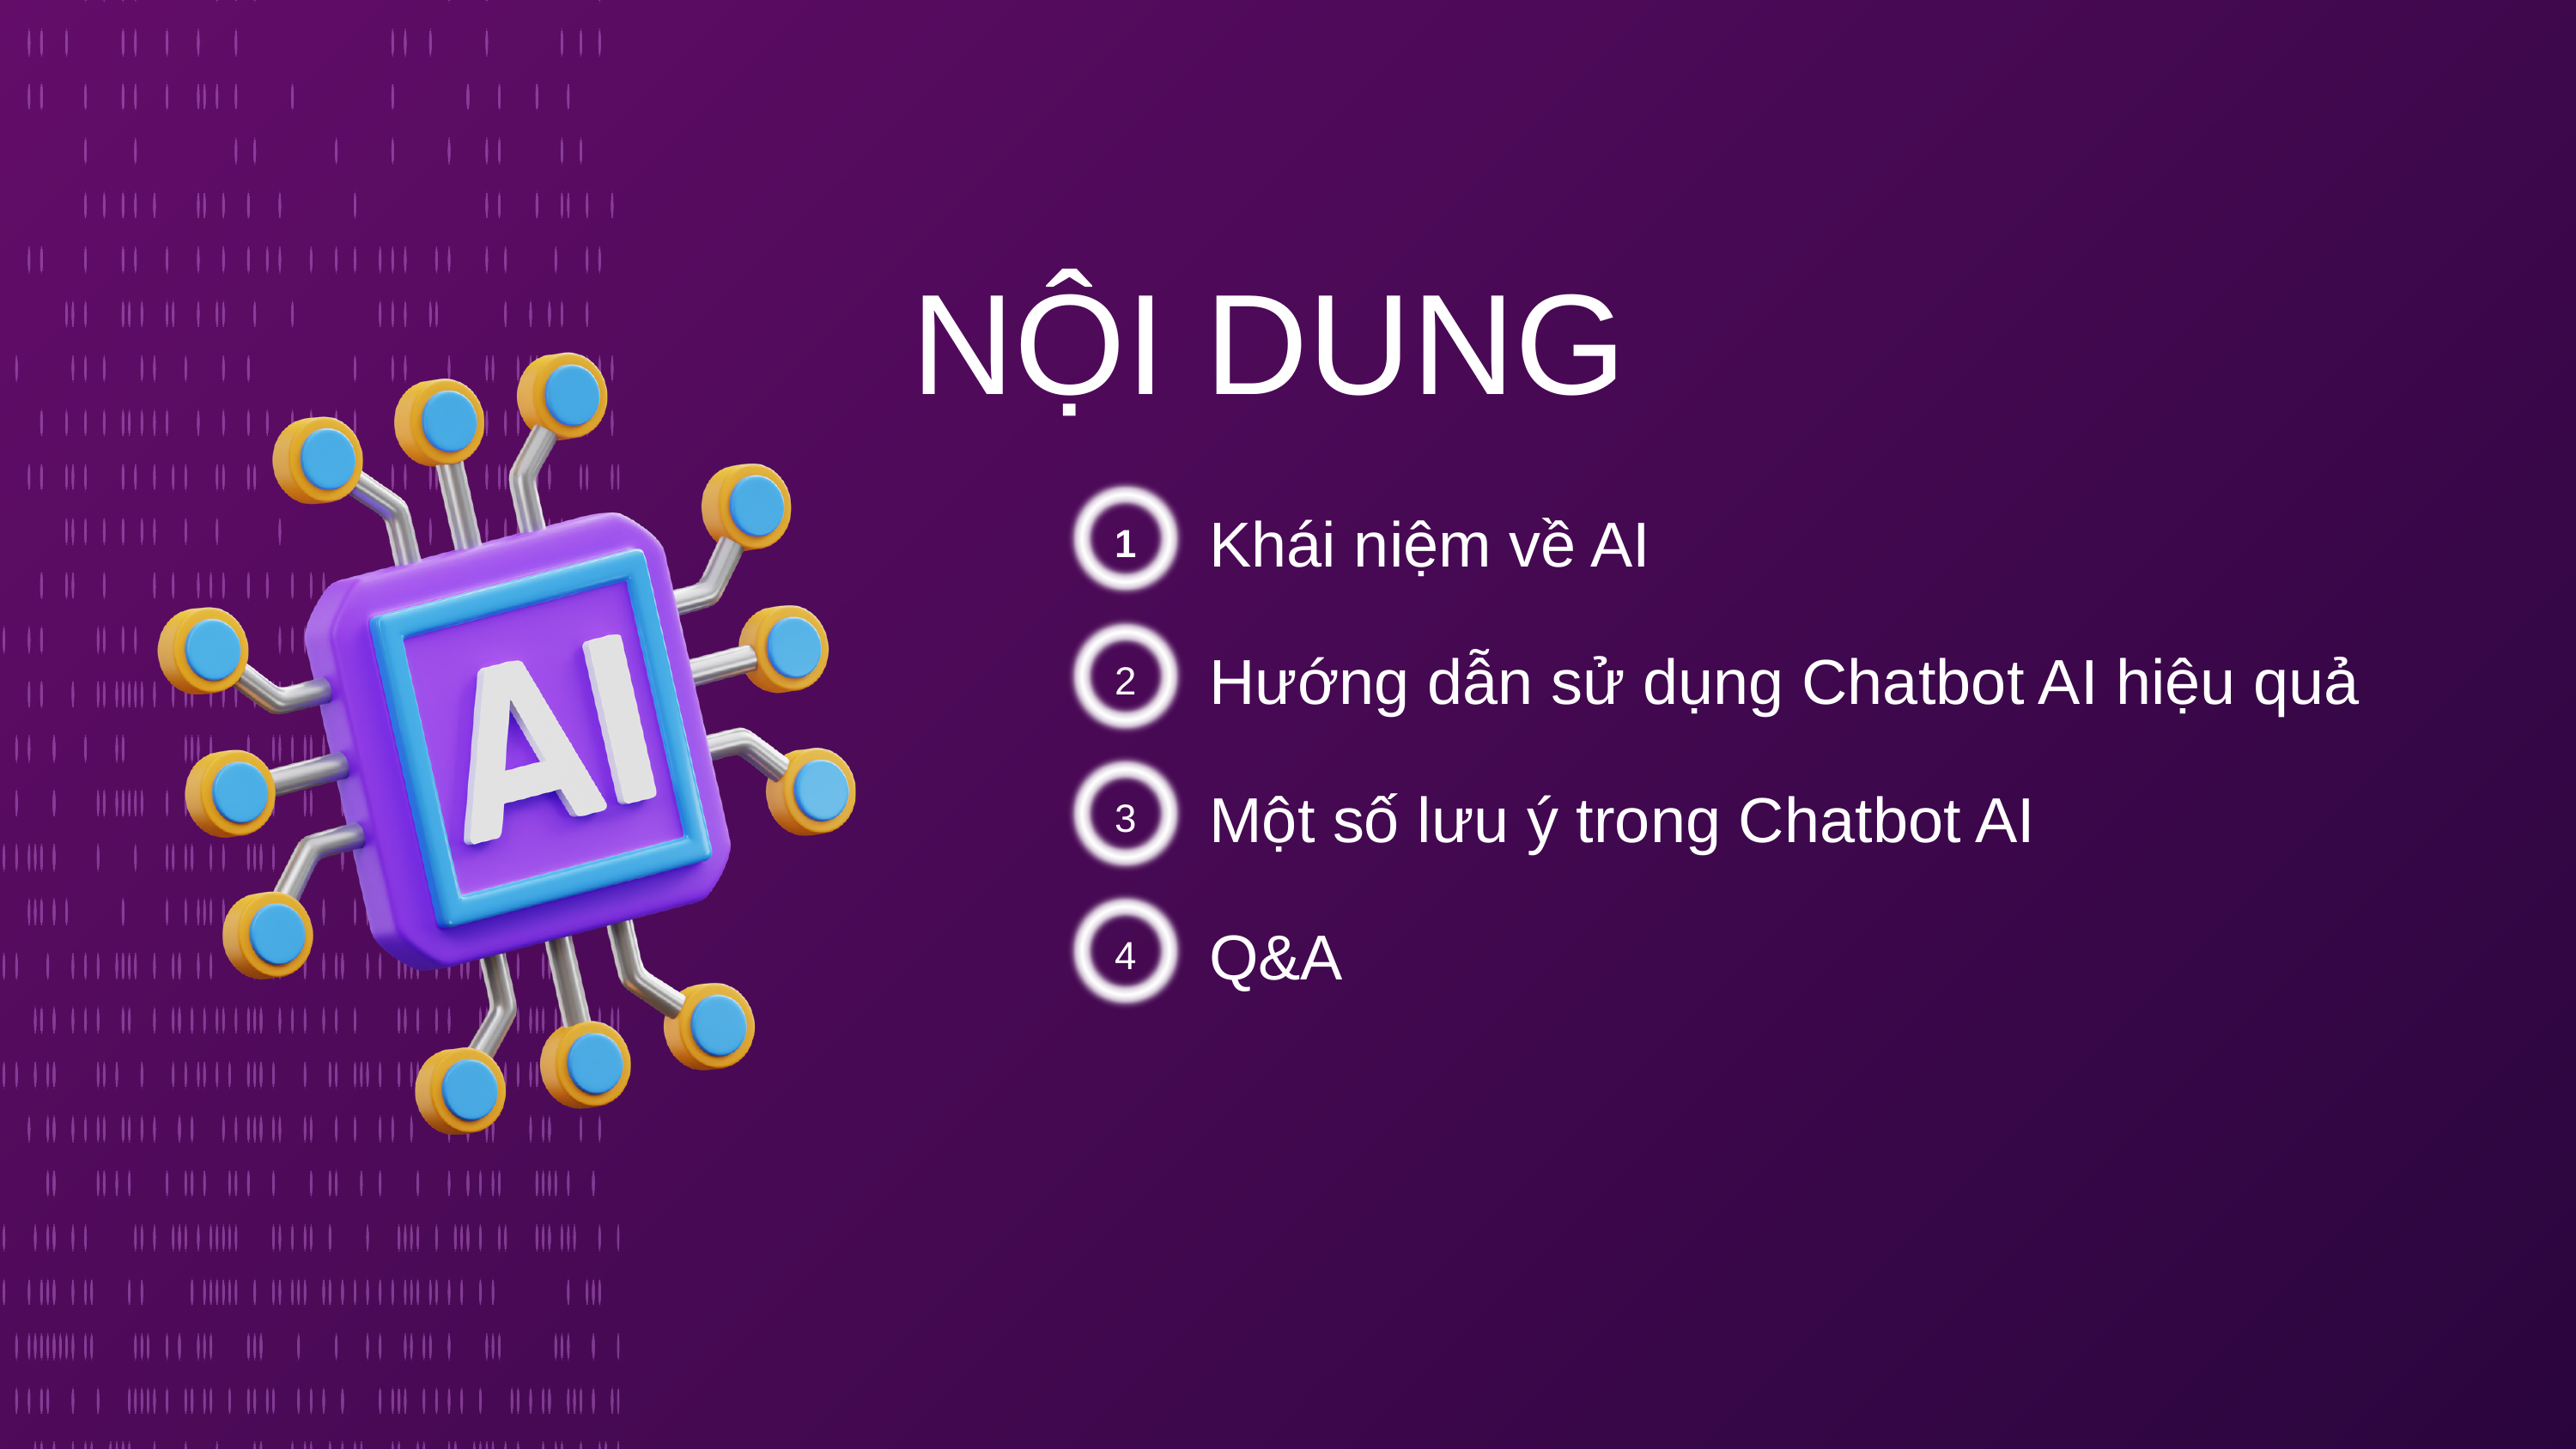

NỘI DUNG

1
Khái niệm về AI

2
Hướng dẫn sử dụng Chatbot AI hiệu quả

3
Một số lưu ý trong Chatbot AI

4
Q&A